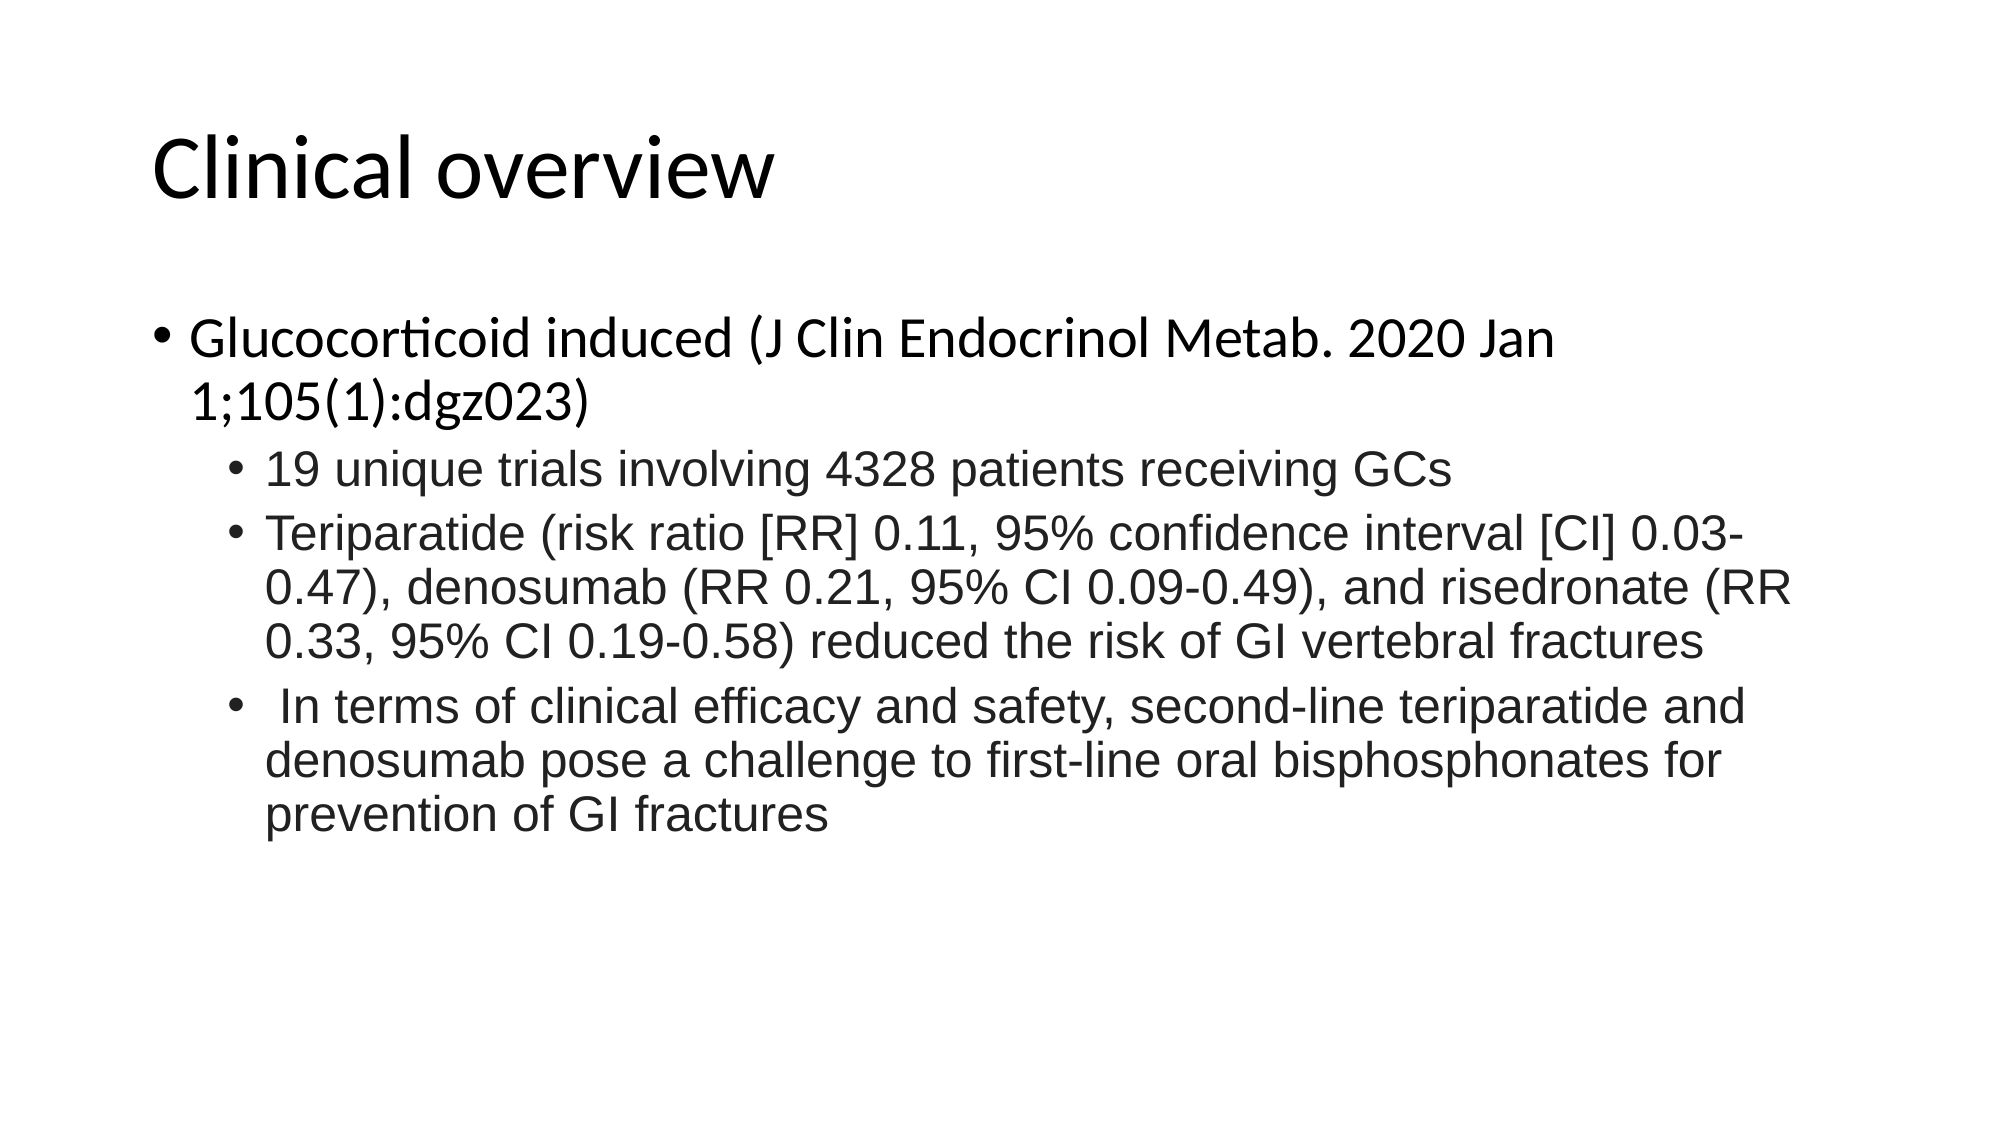

# Clinical overview
Glucocorticoid induced (J Clin Endocrinol Metab. 2020 Jan 1;105(1):dgz023)
19 unique trials involving 4328 patients receiving GCs
Teriparatide (risk ratio [RR] 0.11, 95% confidence interval [CI] 0.03-0.47), denosumab (RR 0.21, 95% CI 0.09-0.49), and risedronate (RR 0.33, 95% CI 0.19-0.58) reduced the risk of GI vertebral fractures
 In terms of clinical efficacy and safety, second-line teriparatide and denosumab pose a challenge to first-line oral bisphosphonates for prevention of GI fractures